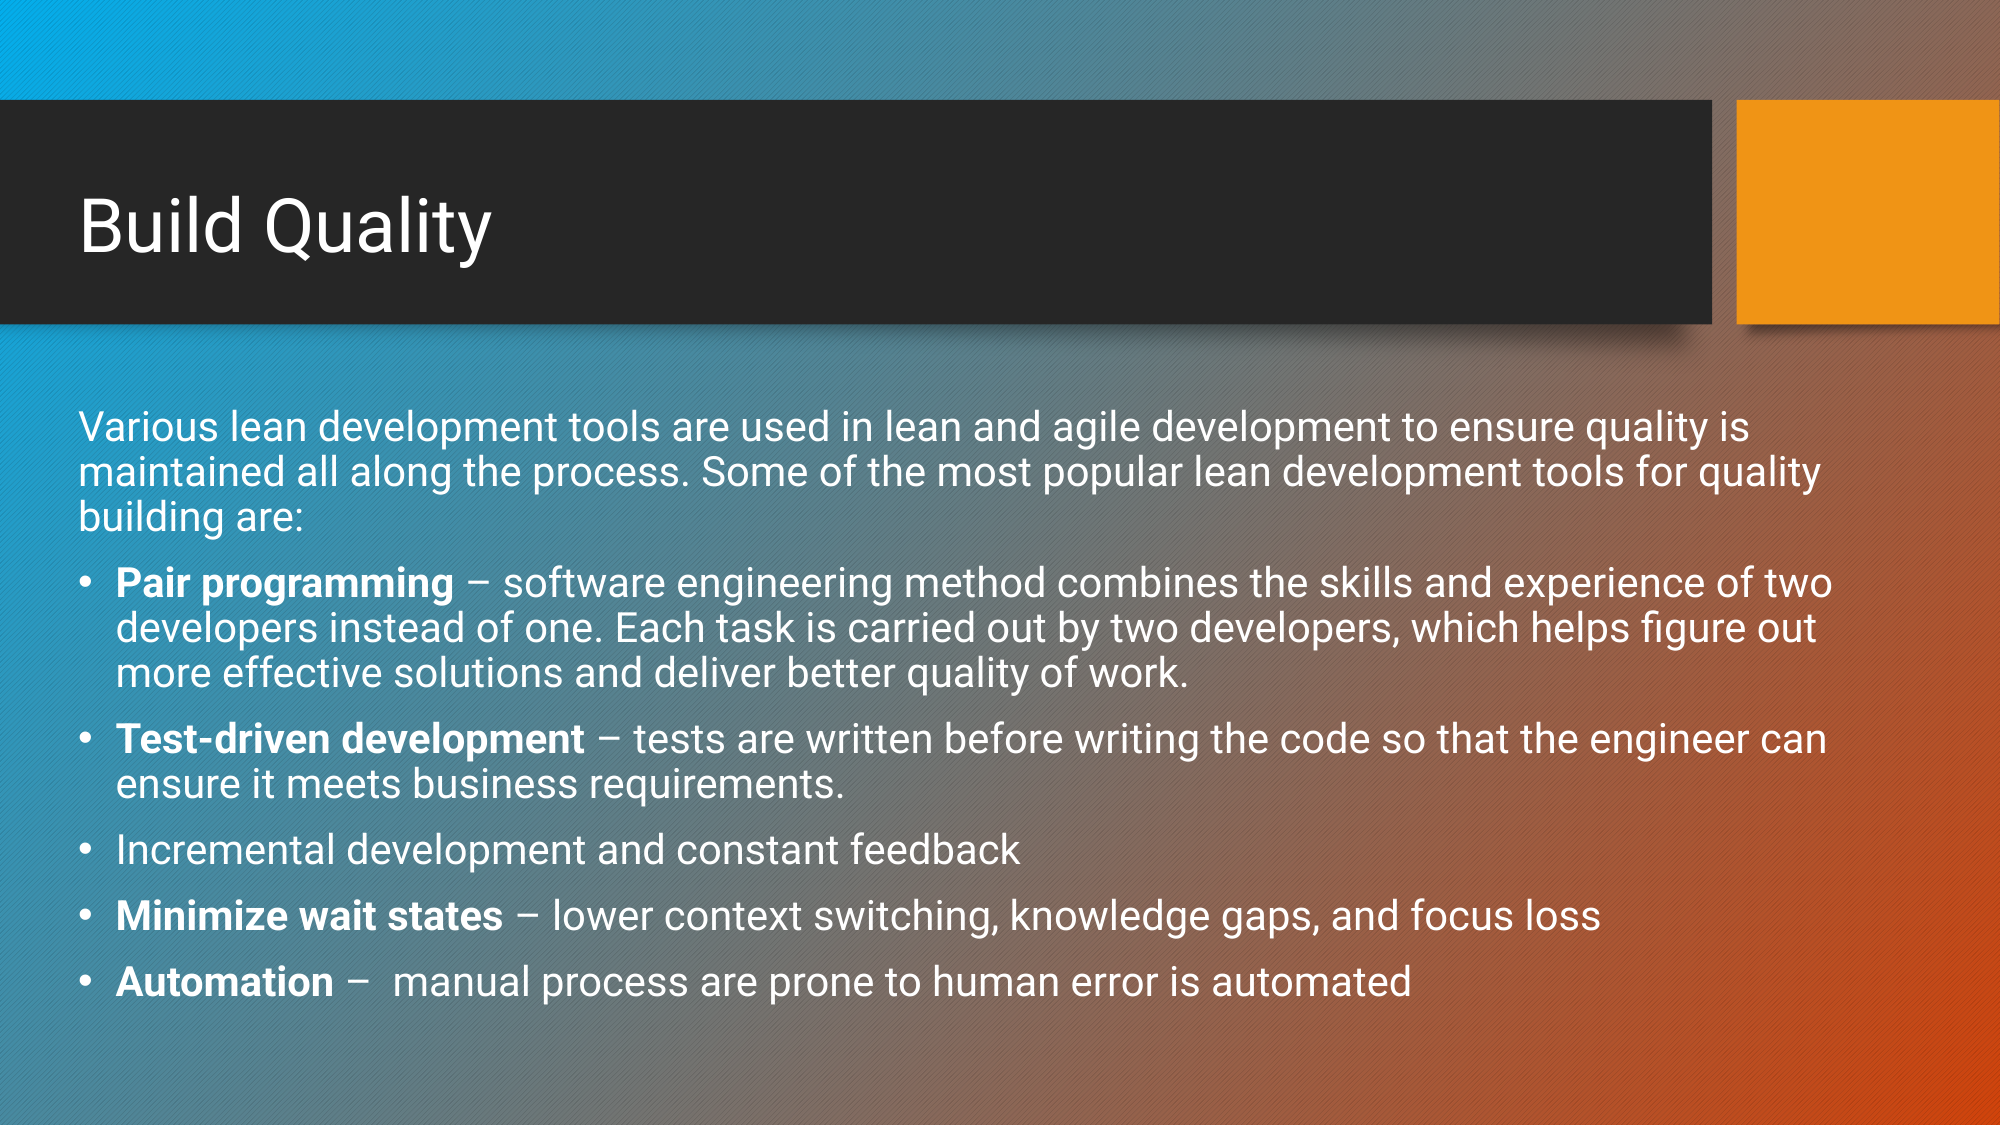

# Build Quality
Various lean development tools are used in lean and agile development to ensure quality is maintained all along the process. Some of the most popular lean development tools for quality building are:
Pair programming – software engineering method combines the skills and experience of two developers instead of one. Each task is carried out by two developers, which helps figure out more effective solutions and deliver better quality of work.
Test-driven development – tests are written before writing the code so that the engineer can ensure it meets business requirements.
Incremental development and constant feedback
Minimize wait states – lower context switching, knowledge gaps, and focus loss
Automation –  manual process are prone to human error is automated